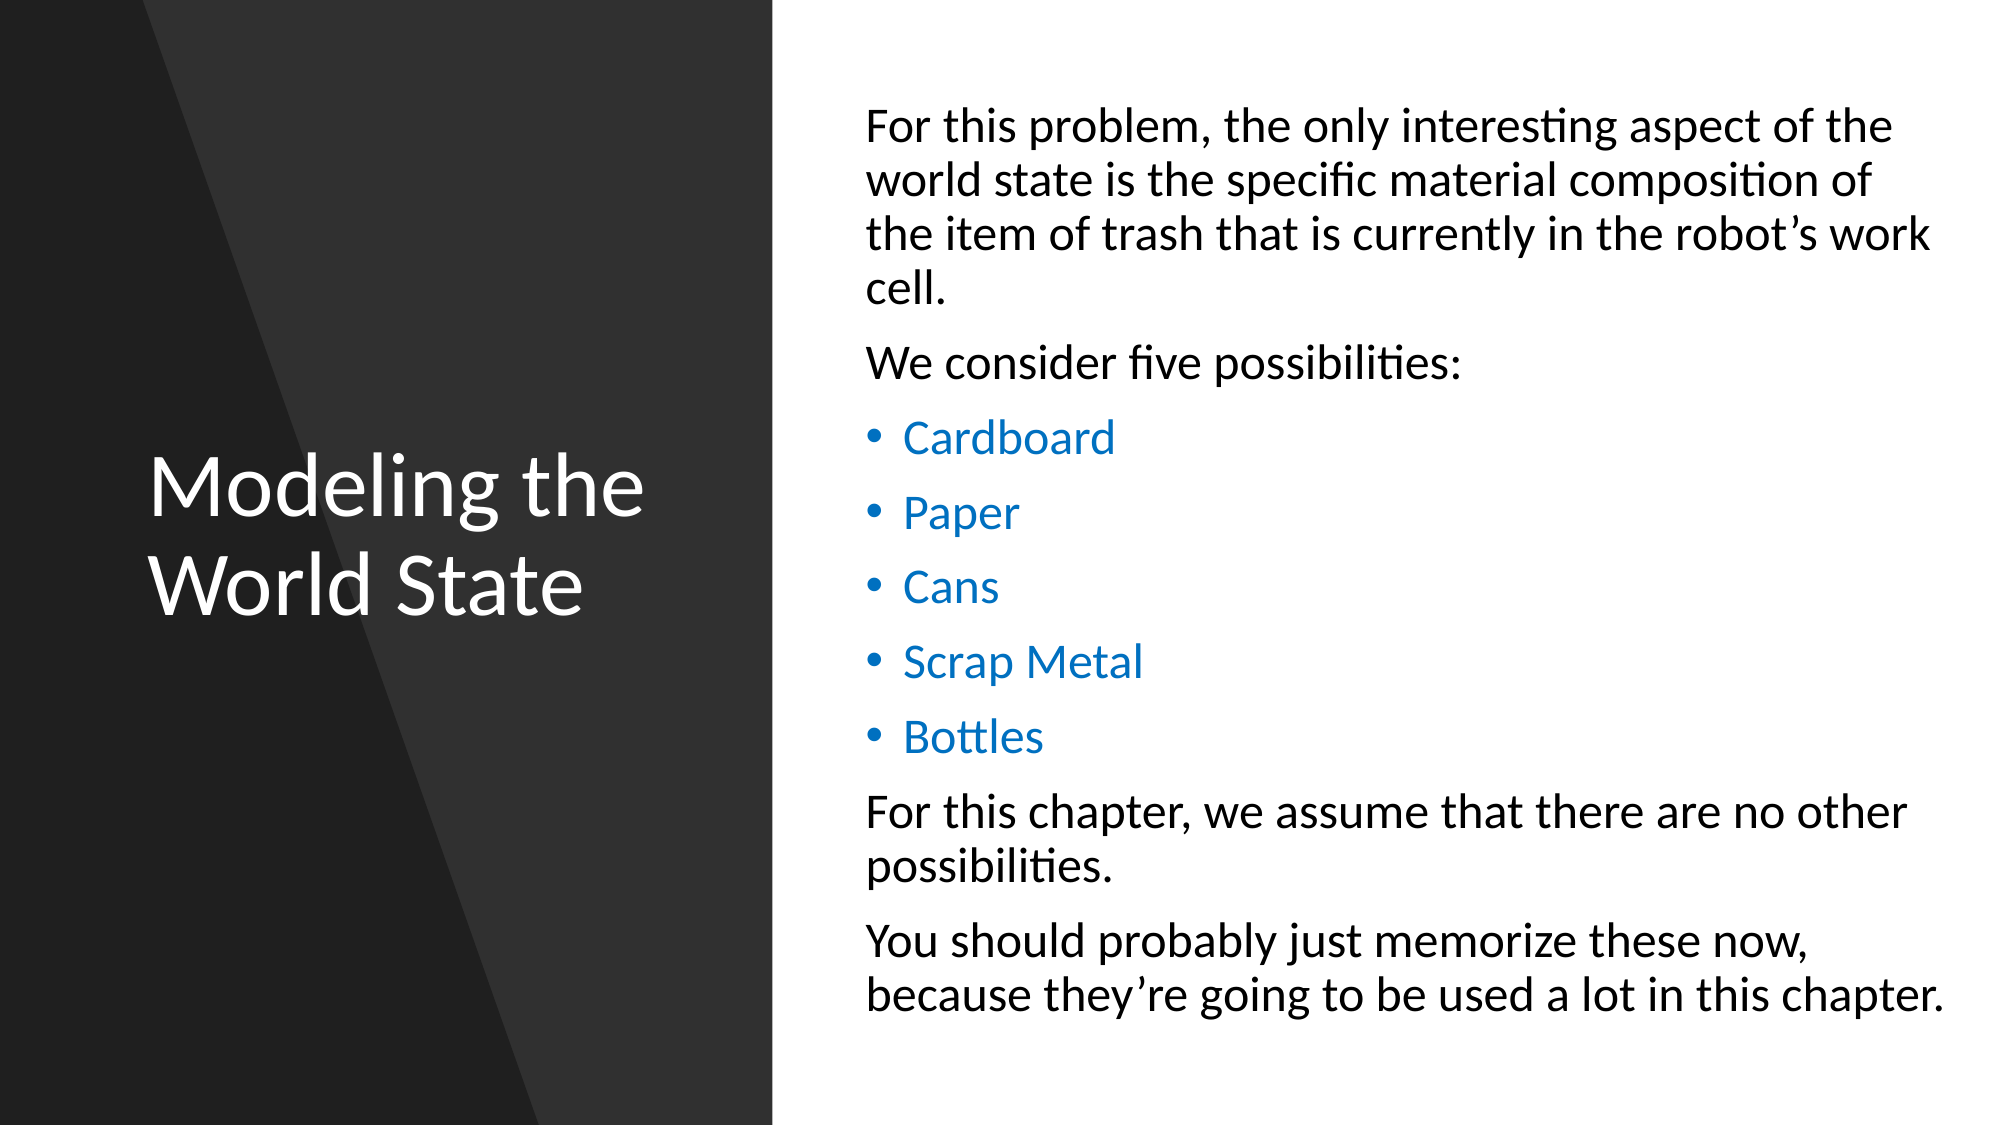

For this problem, the only interesting aspect of the world state is the specific material composition of the item of trash that is currently in the robot’s work cell.
We consider five possibilities:
Cardboard
Paper
Cans
Scrap Metal
Bottles
For this chapter, we assume that there are no other possibilities.
You should probably just memorize these now, because they’re going to be used a lot in this chapter.
# Modeling the World State